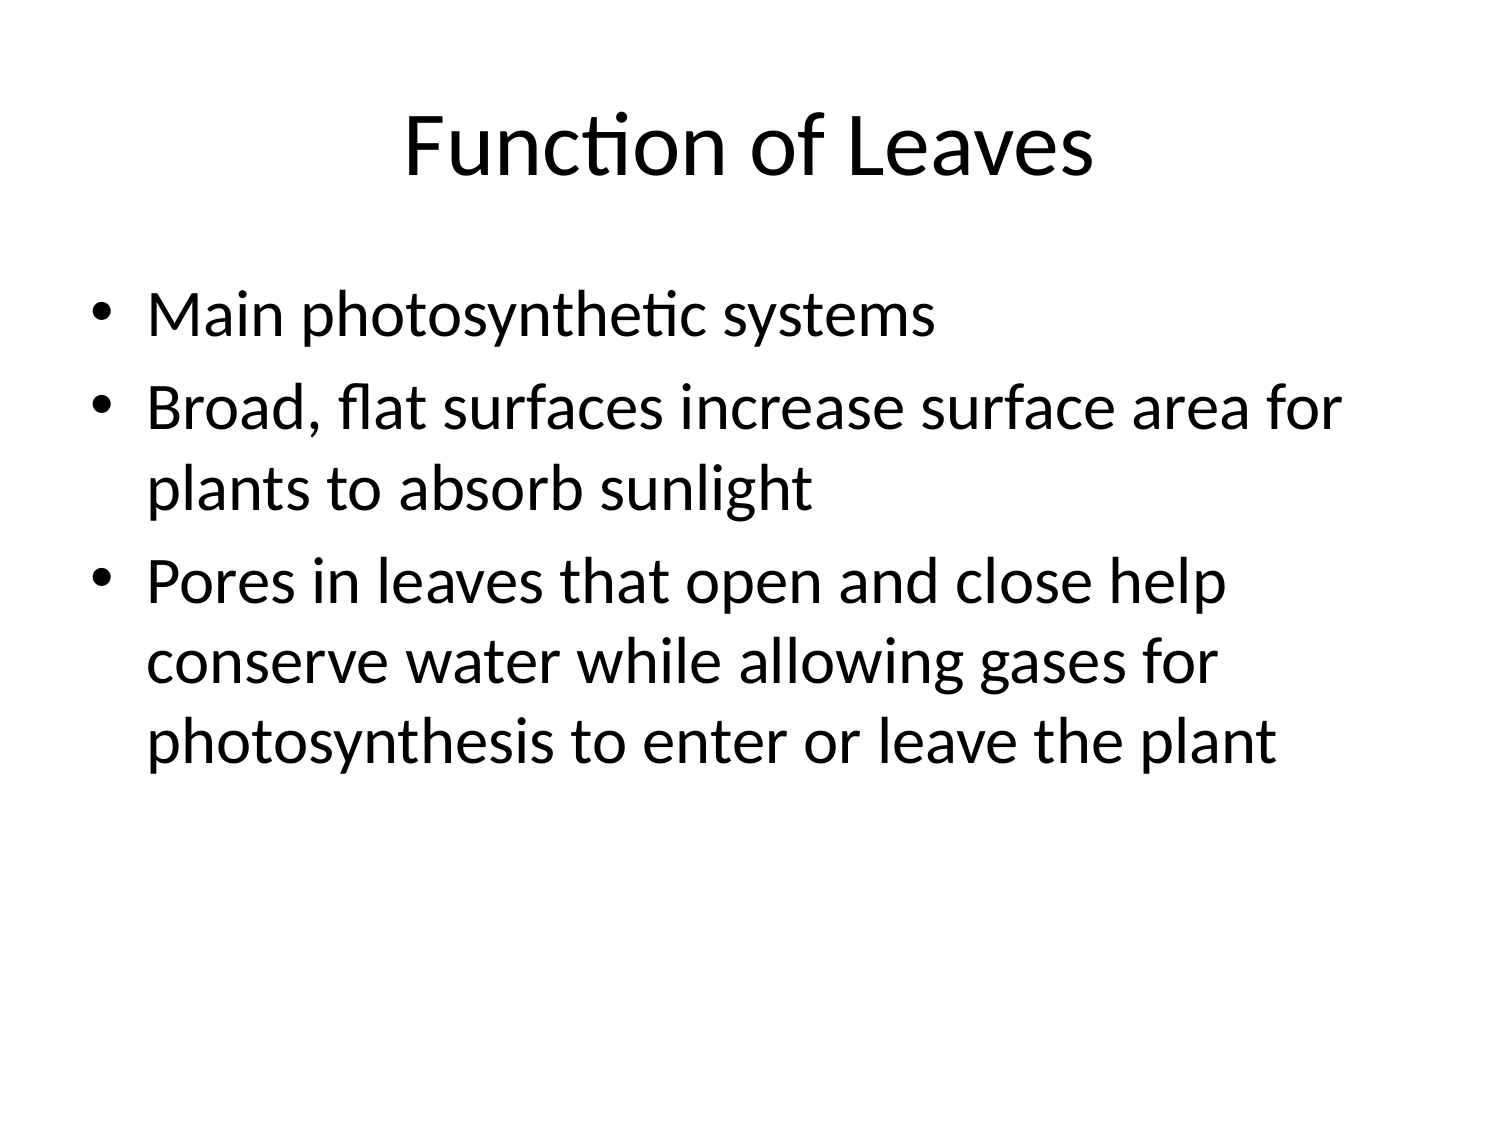

# Function of Leaves
Main photosynthetic systems
Broad, flat surfaces increase surface area for plants to absorb sunlight
Pores in leaves that open and close help conserve water while allowing gases for photosynthesis to enter or leave the plant